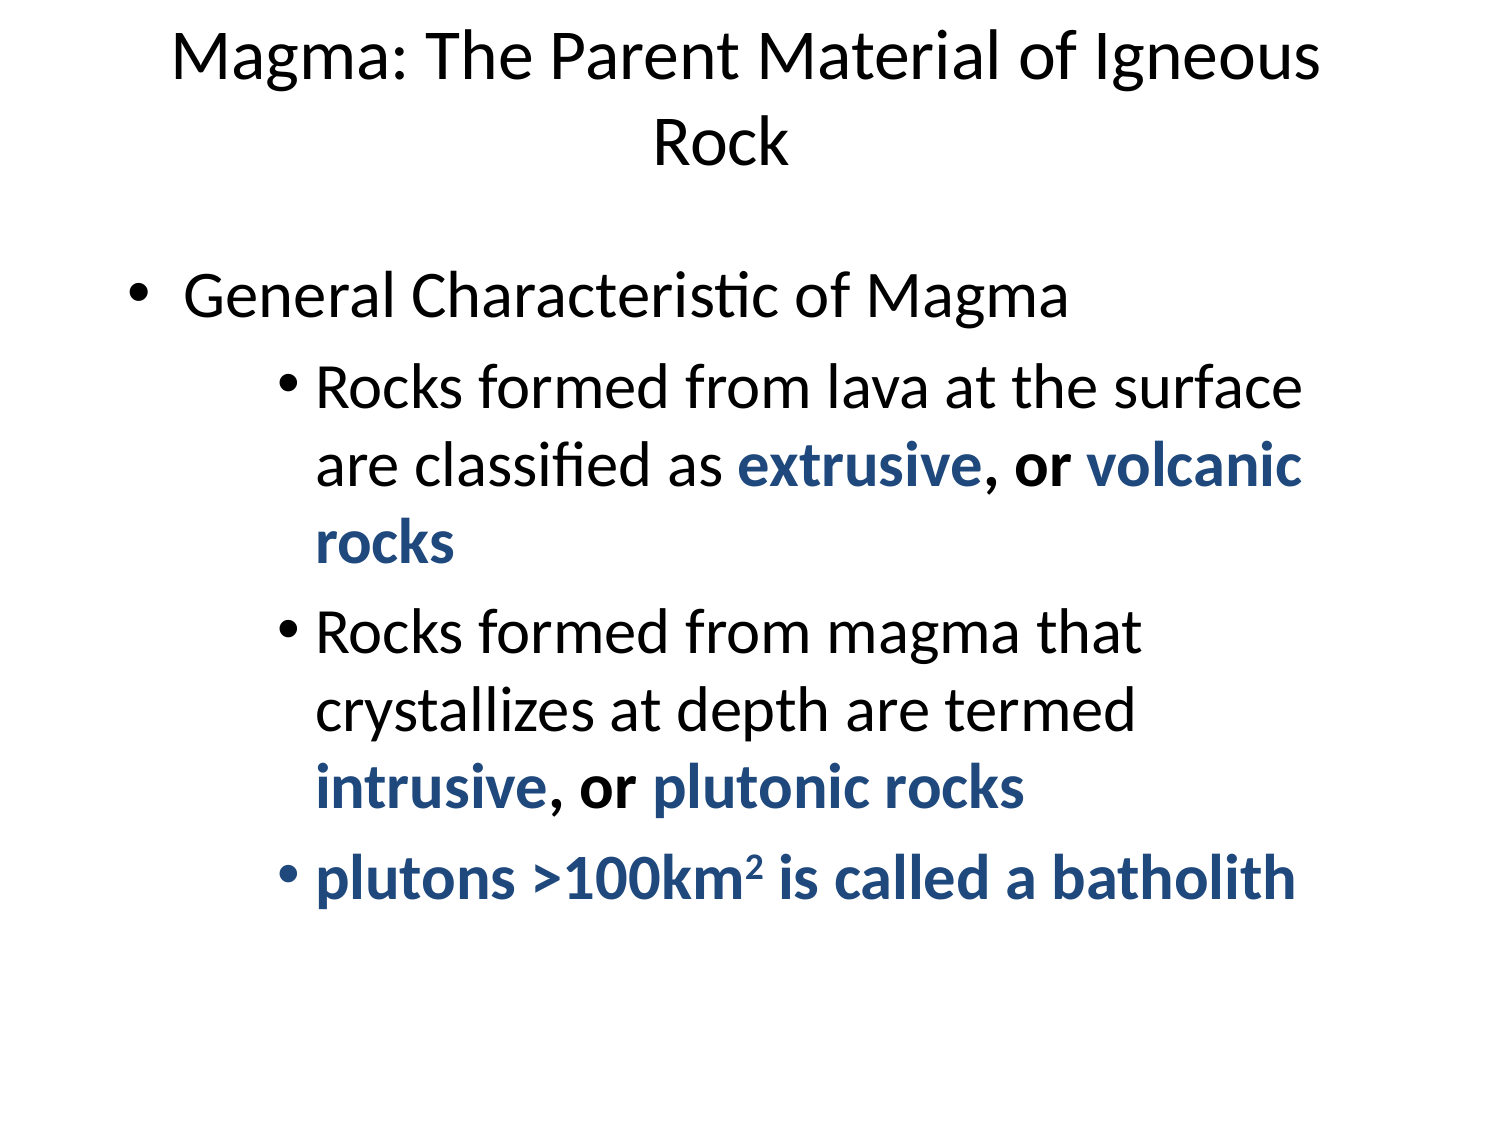

# Magma: The Parent Material of Igneous Rock
General Characteristic of Magma
Rocks formed from lava at the surface are classified as extrusive, or volcanic rocks
Rocks formed from magma that crystallizes at depth are termed intrusive, or plutonic rocks
plutons >100km2 is called a batholith